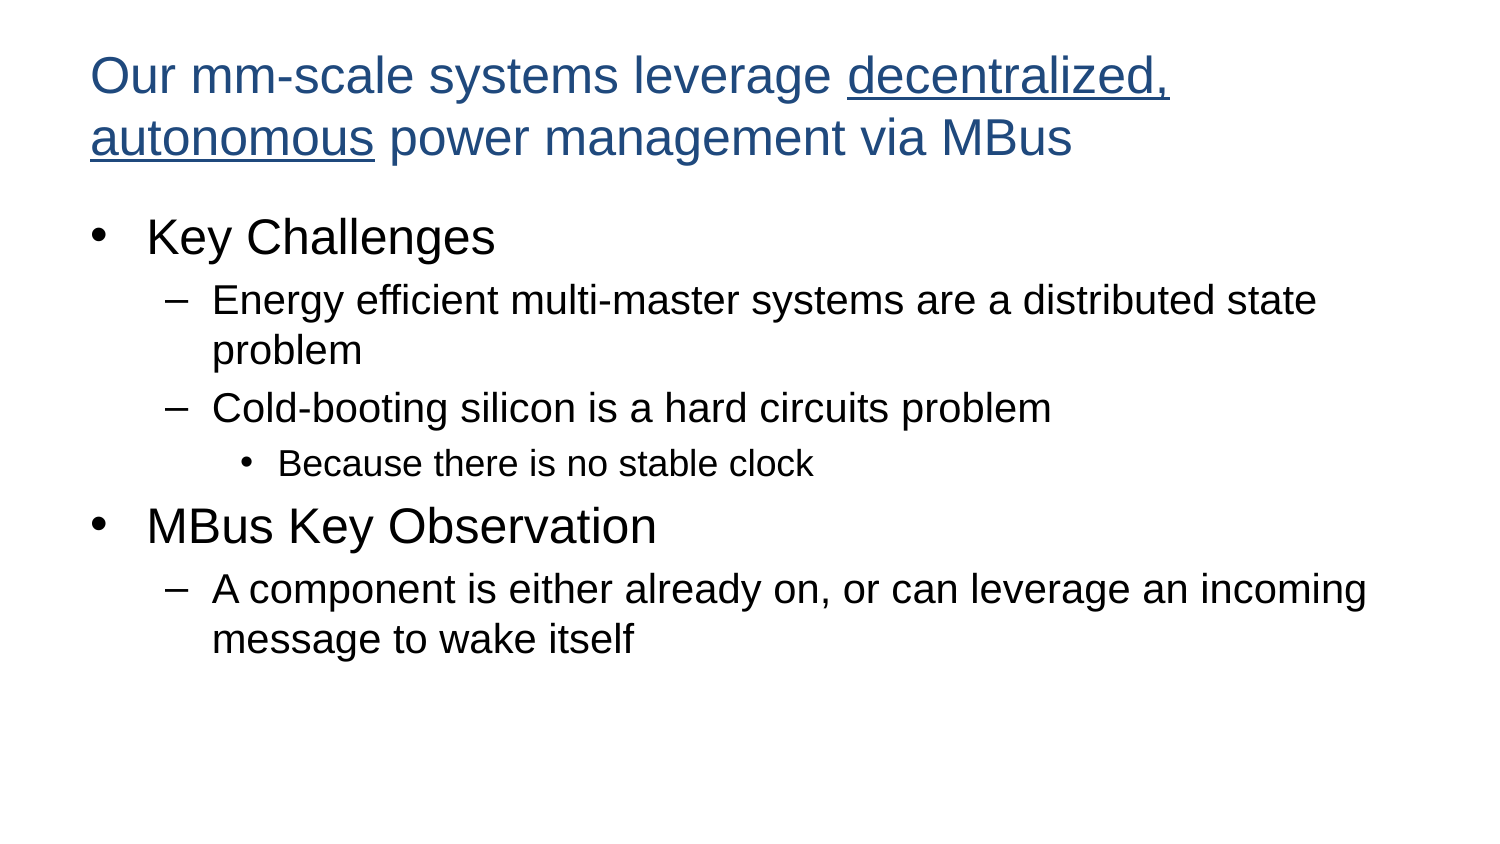

# Our mm-scale systems leverage decentralized, autonomous power management via MBus
Key Challenges
Energy efficient multi-master systems are a distributed state problem
Cold-booting silicon is a hard circuits problem
Because there is no stable clock
MBus Key Observation
A component is either already on, or can leverage an incoming message to wake itself